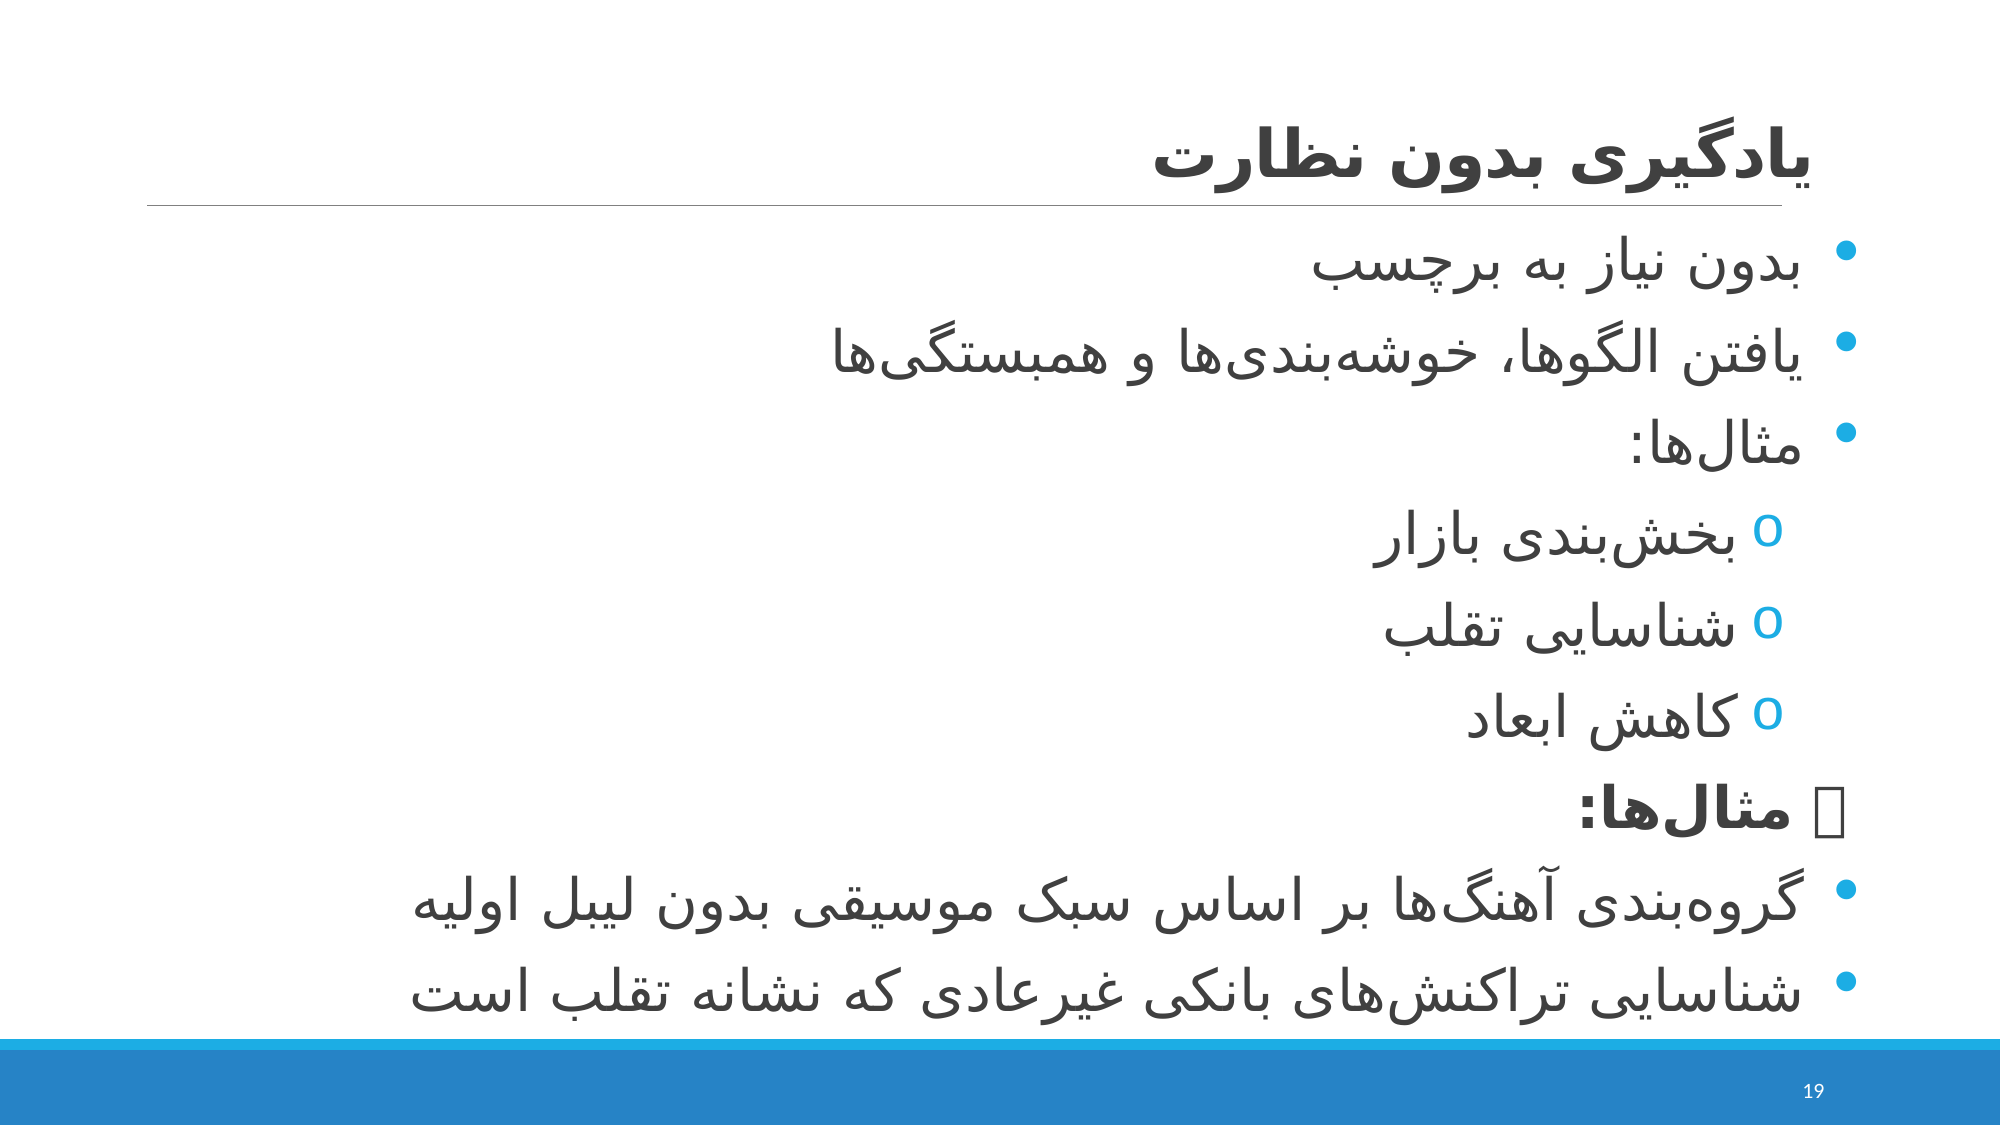

# یادگیری بدون نظارت
بدون نیاز به برچسب
یافتن الگوها، خوشه‌بندی‌ها و همبستگی‌ها
مثال‌ها:
بخش‌بندی بازار
شناسایی تقلب
کاهش ابعاد
📌 مثال‌ها:
گروه‌بندی آهنگ‌ها بر اساس سبک موسیقی بدون لیبل اولیه
شناسایی تراکنش‌های بانکی غیرعادی که نشانه تقلب است
19